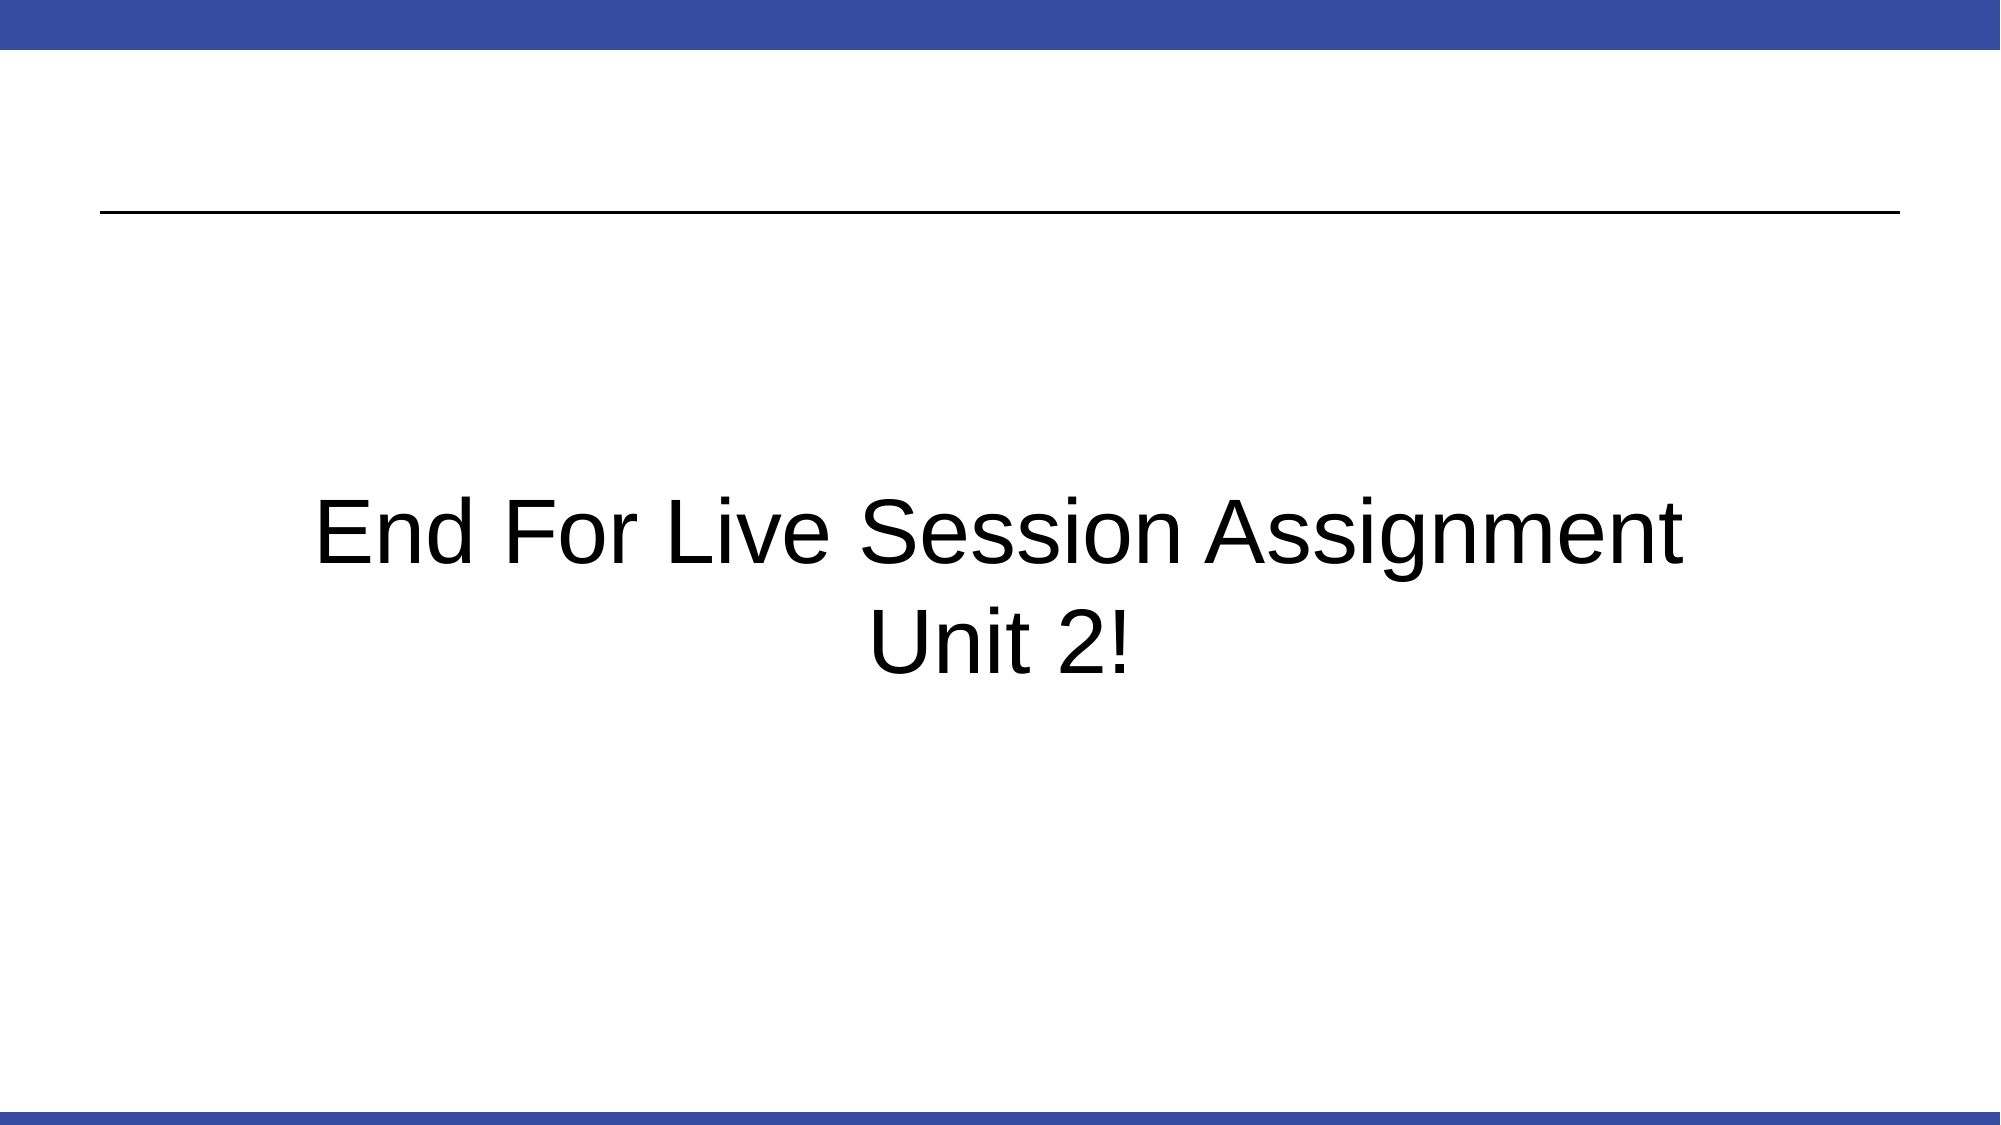

# End For Live Session Assignment Unit 2!
48